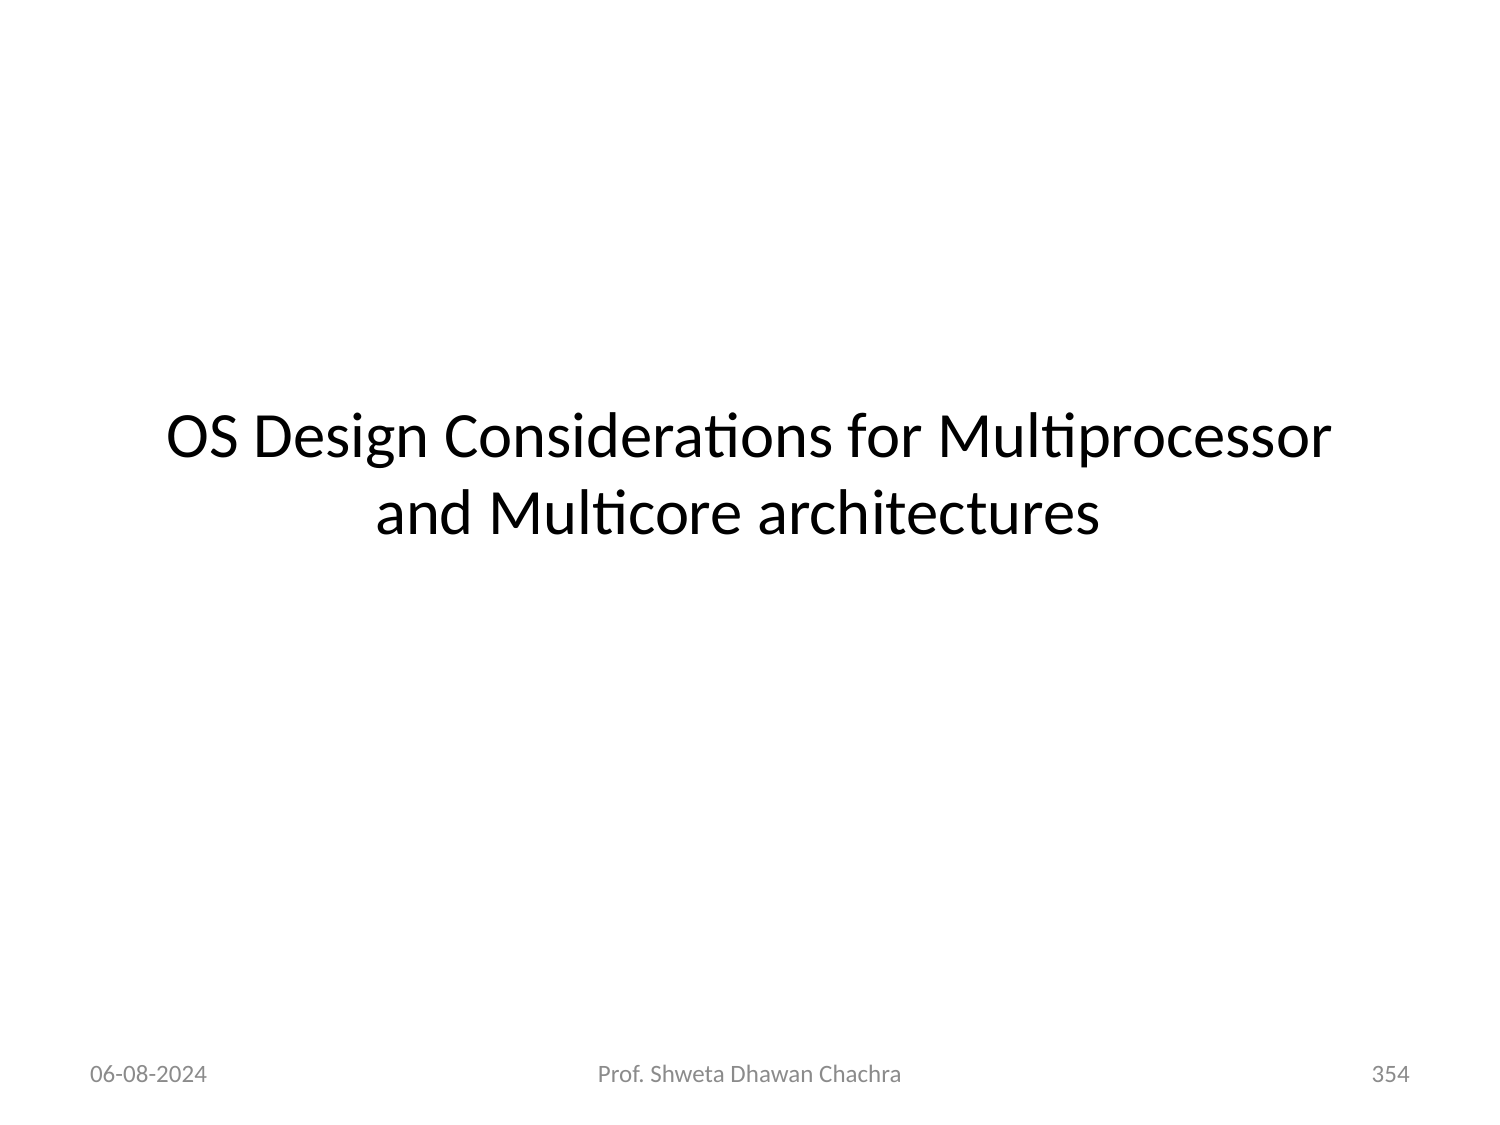

# OS Design Considerations for Multiprocessor and Multicore architectures

06-08-2024
Prof. Shweta Dhawan Chachra
354